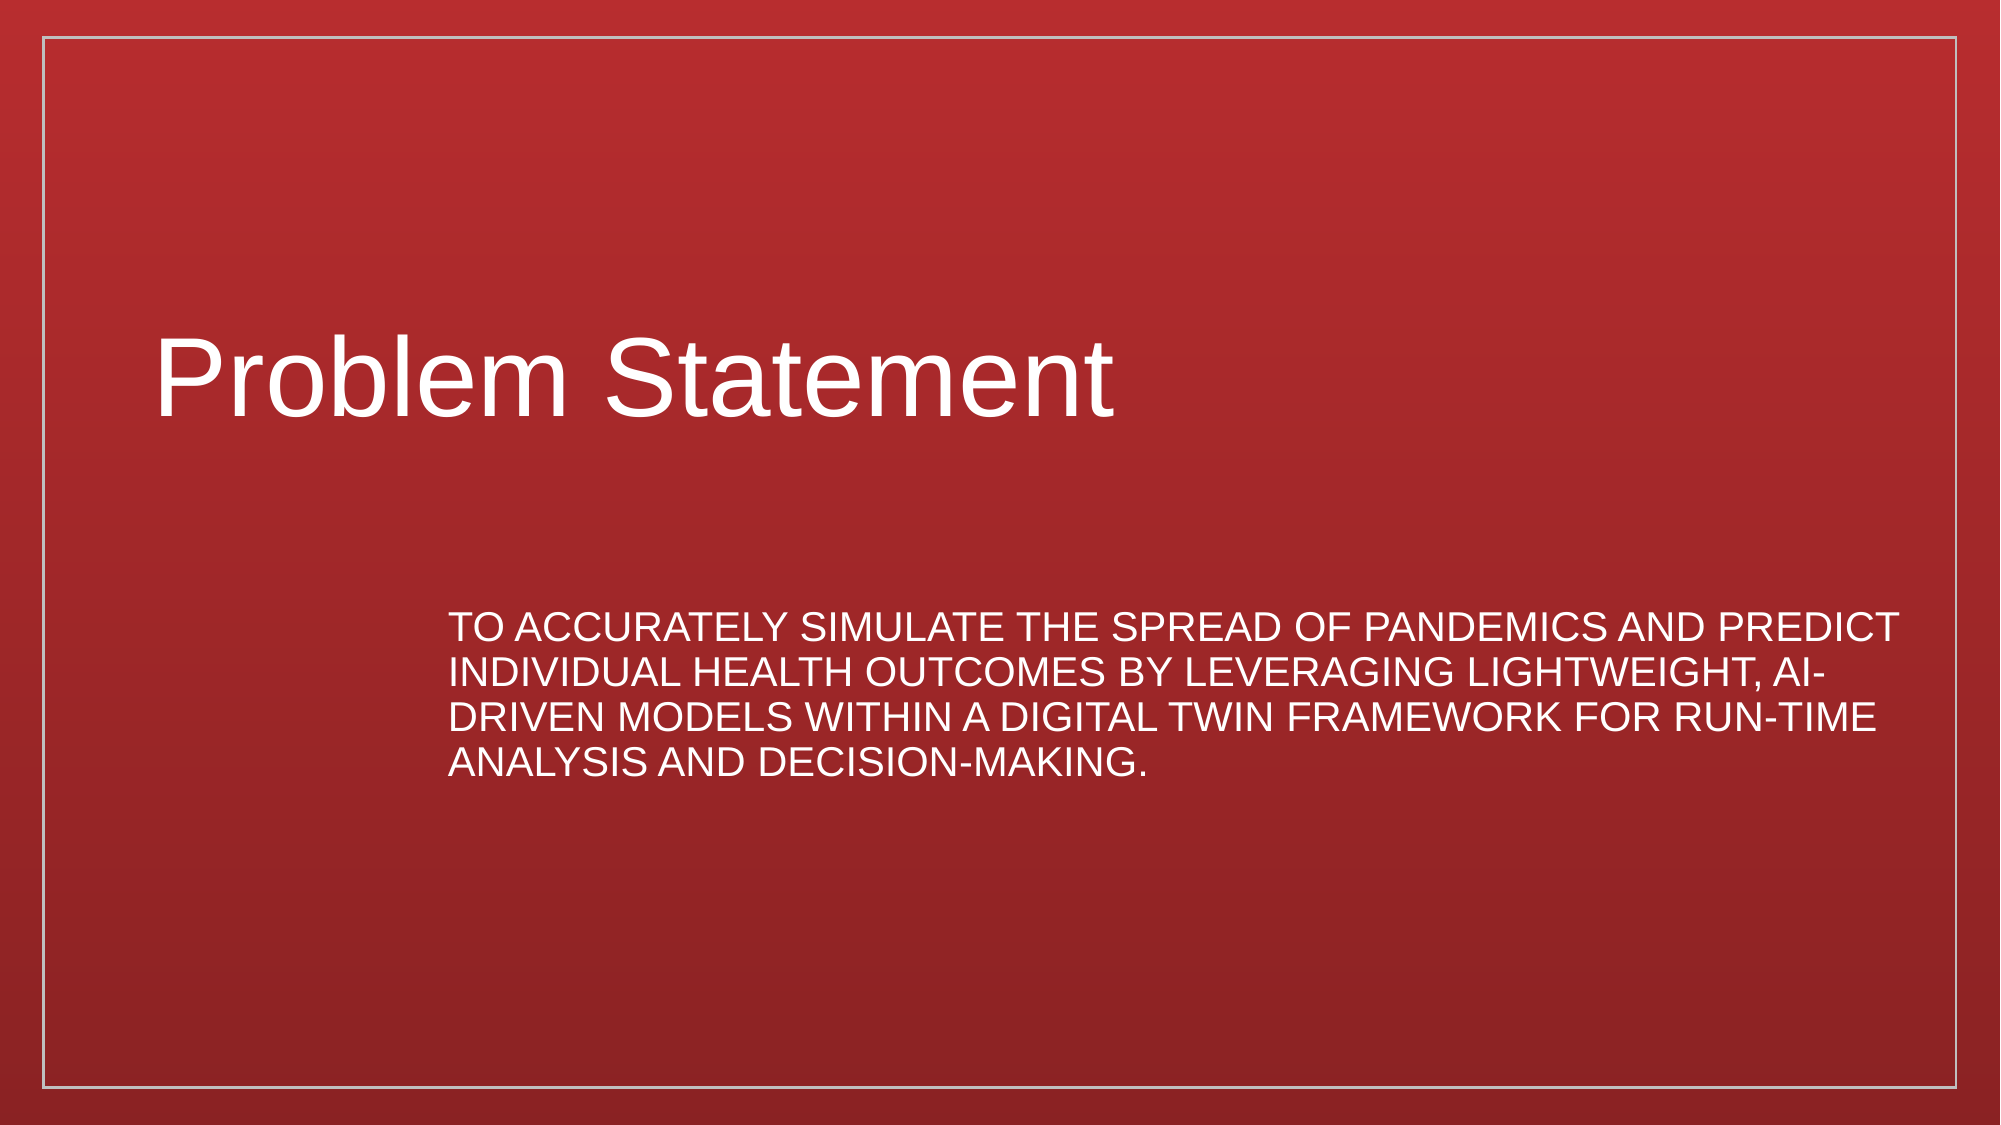

# Problem Statement
To accurately simulate the spread of pandemics and predict individual health outcomes by leveraging lightweight, AI-driven models within a Digital Twin framework for run-time analysis and decision-making.